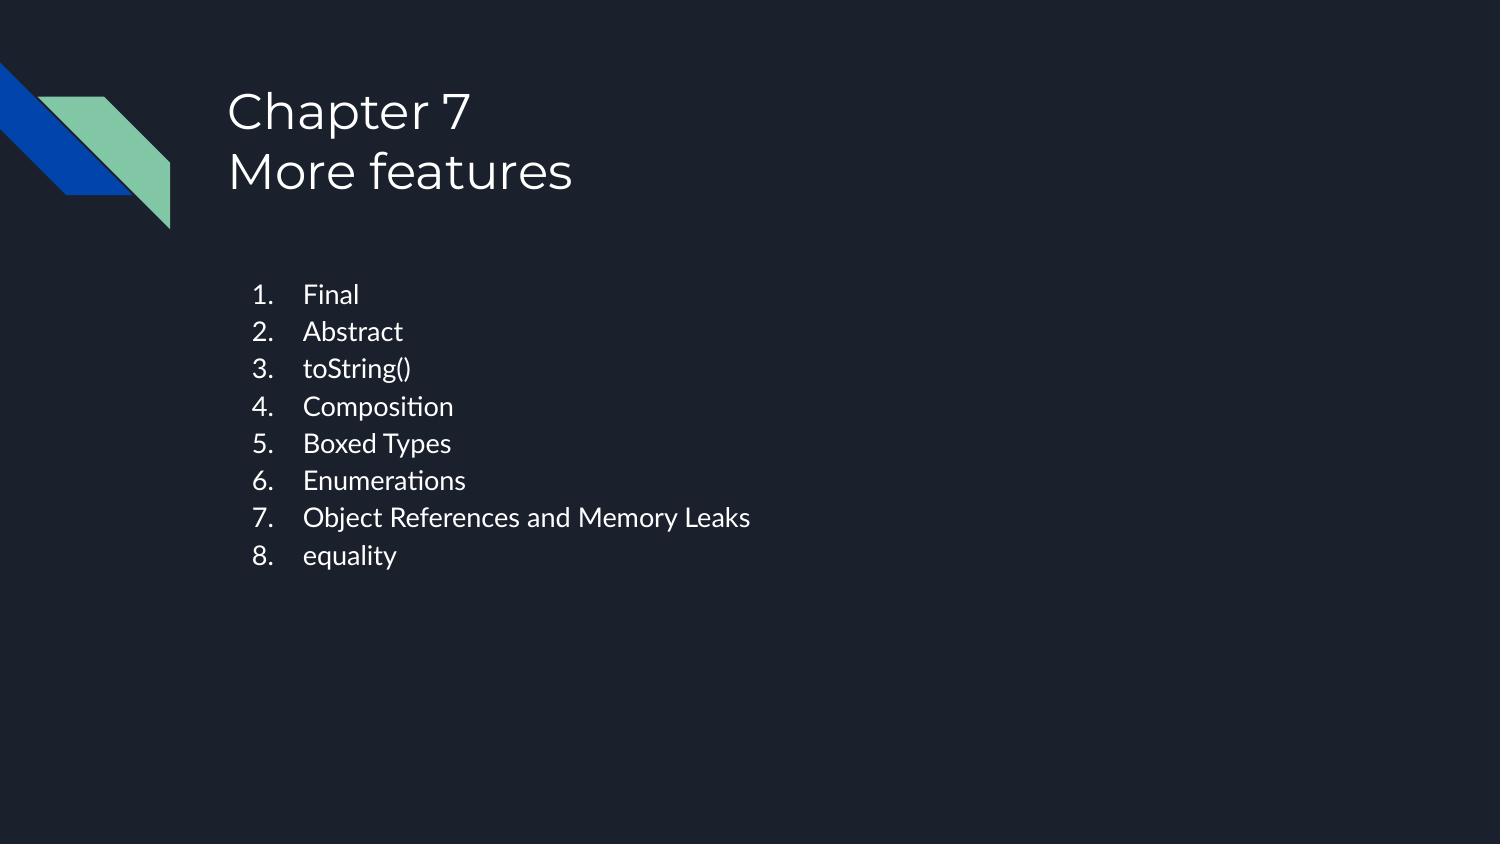

# Chapter 7
More features

Final
Abstract
toString()
Composition
Boxed Types
Enumerations
Object References and Memory Leaks
equality